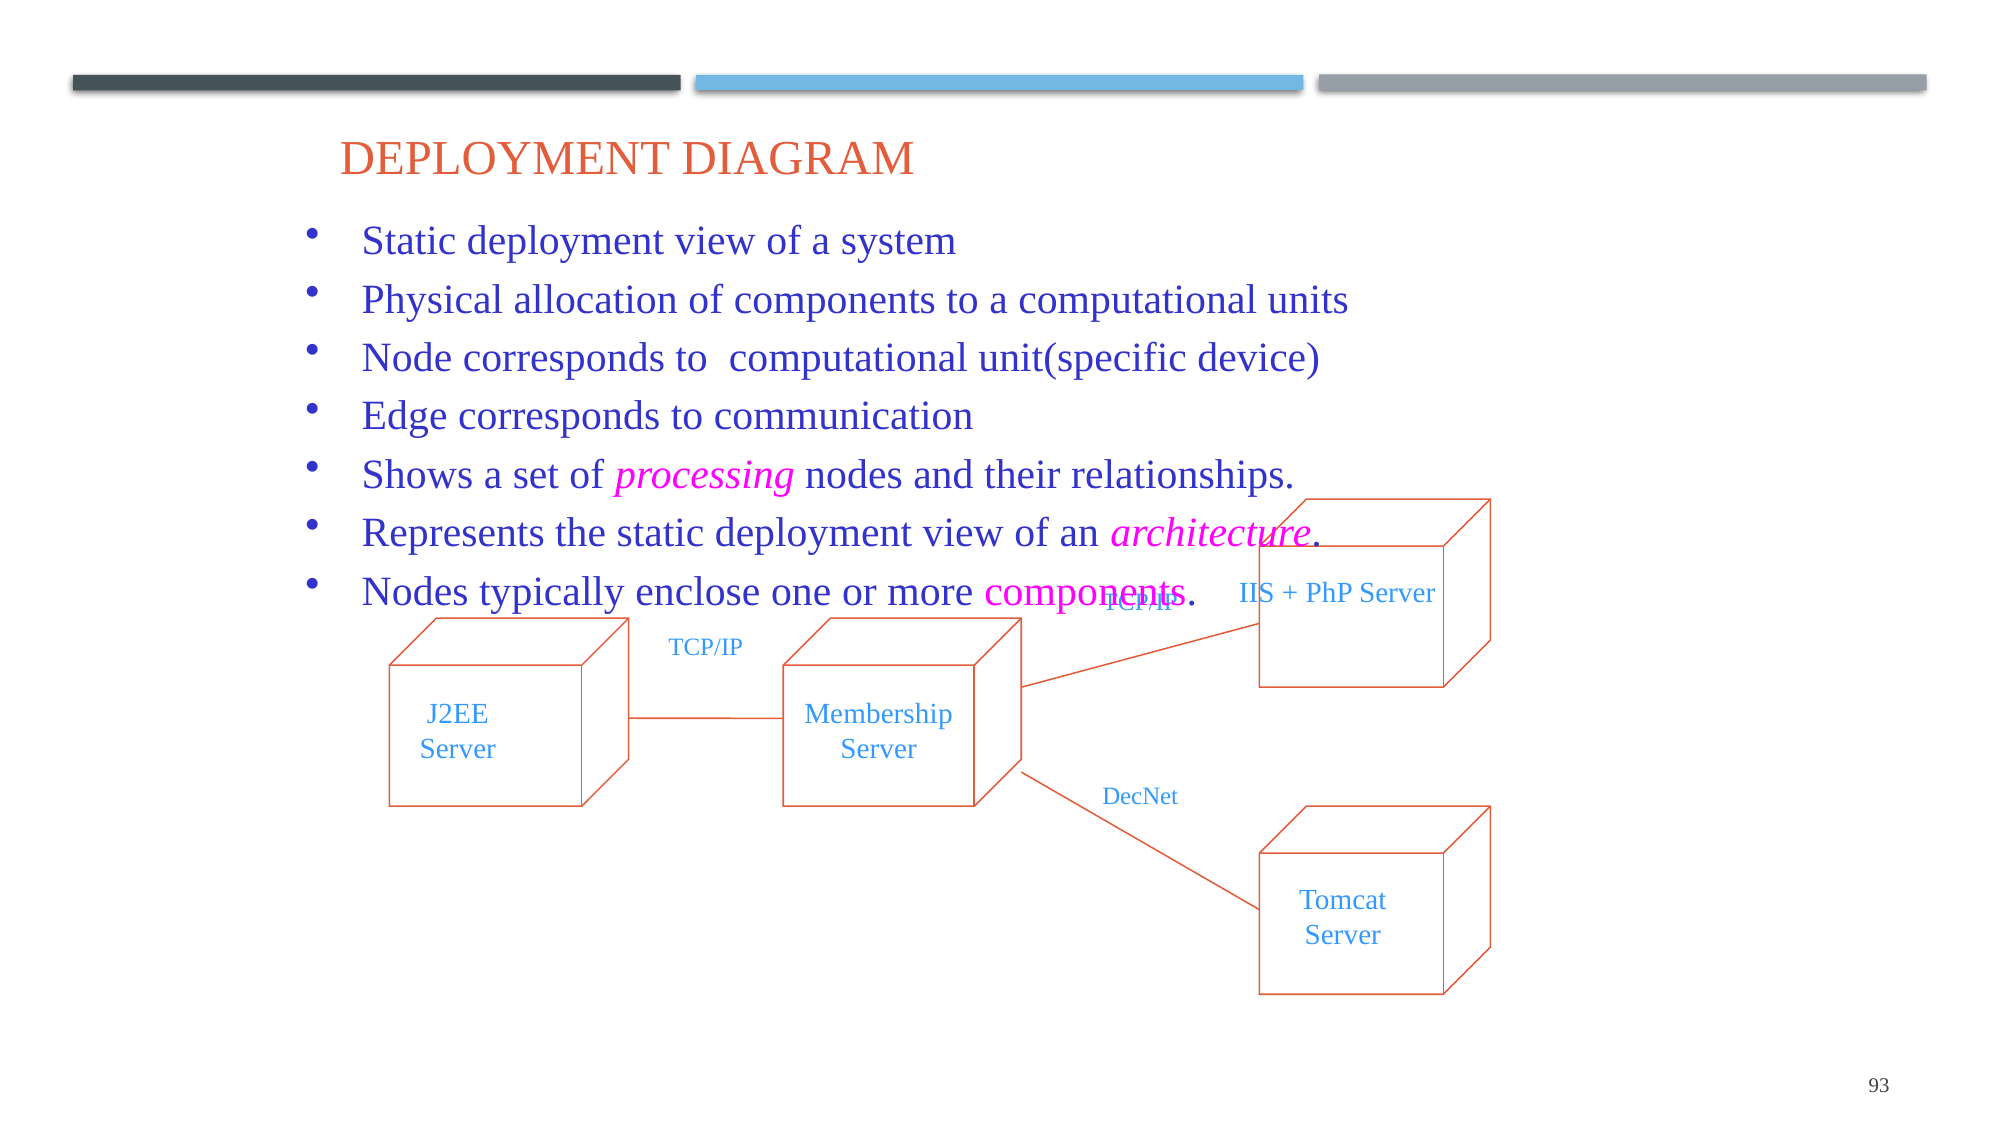

# Deployment Diagram
Static deployment view of a system
Physical allocation of components to a computational units
Node corresponds to  computational unit(specific device)
Edge corresponds to communication
Shows a set of processing nodes and their relationships.
Represents the static deployment view of an architecture.
Nodes typically enclose one or more components.

IIS + PhP Server
TCP/IP

TCP/IP

J2EE Server
Membership Server

DecNet

Tomcat Server
93